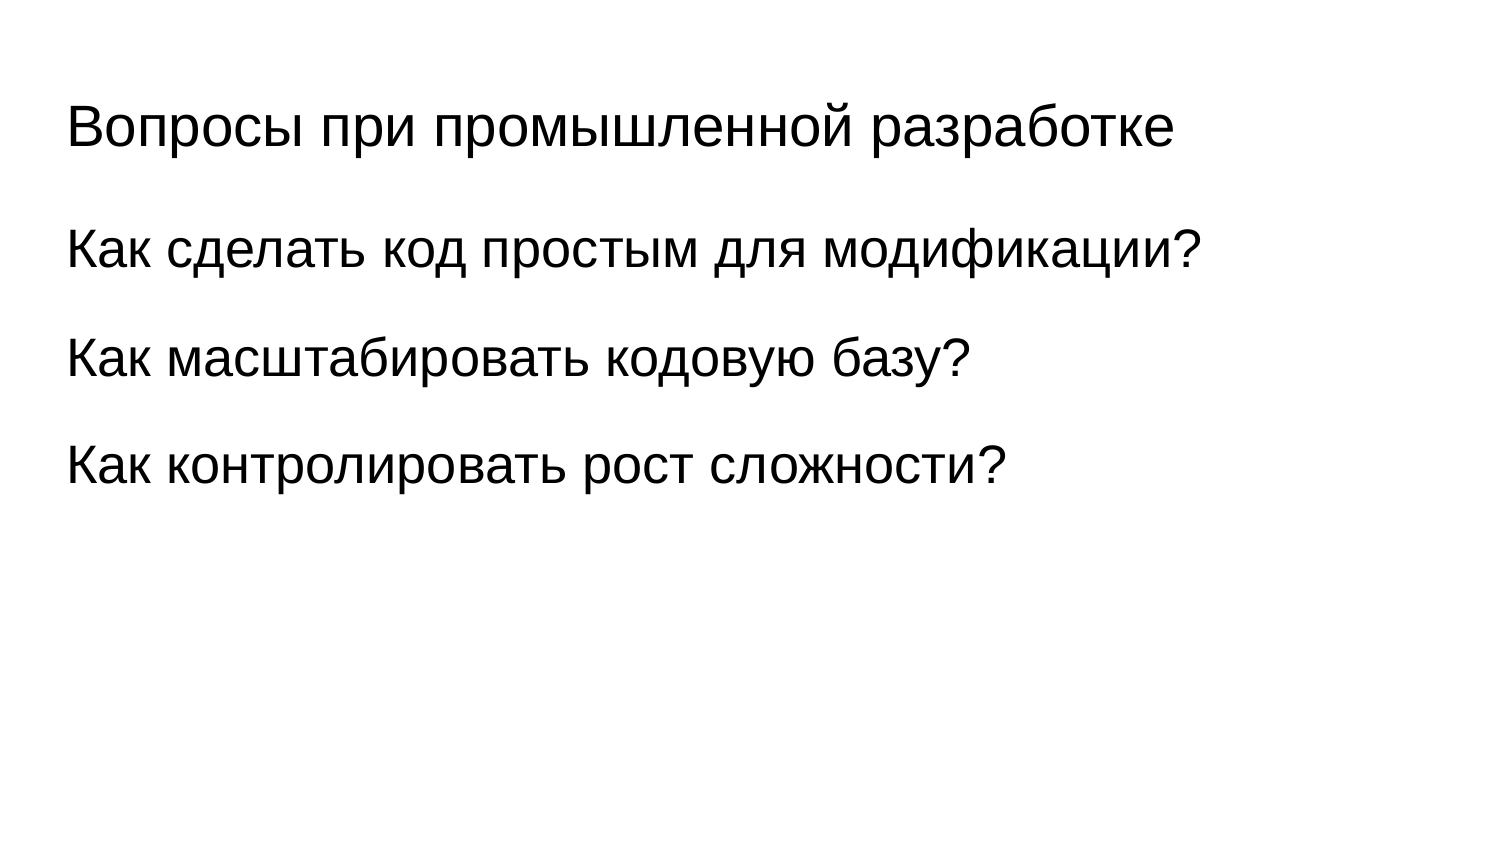

# Вопросы при промышленной разработке
Как сделать код простым для модификации?
Как масштабировать кодовую базу?
Как контролировать рост сложности?